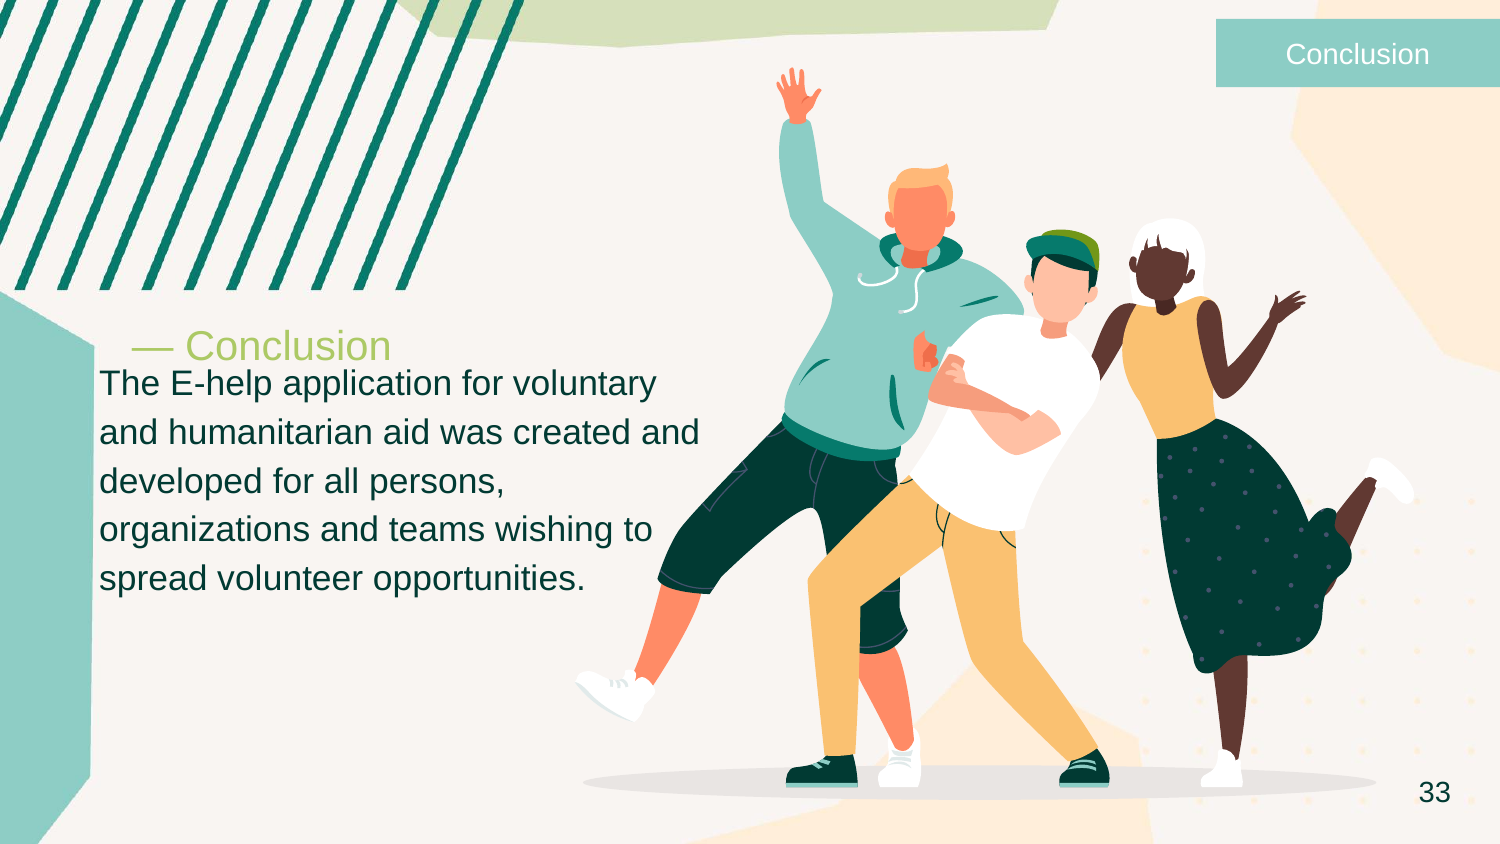

Conclusion

— Conclusion
The E-help application for voluntary and humanitarian aid was created and developed for all persons, organizations and teams wishing to spread volunteer opportunities.
33